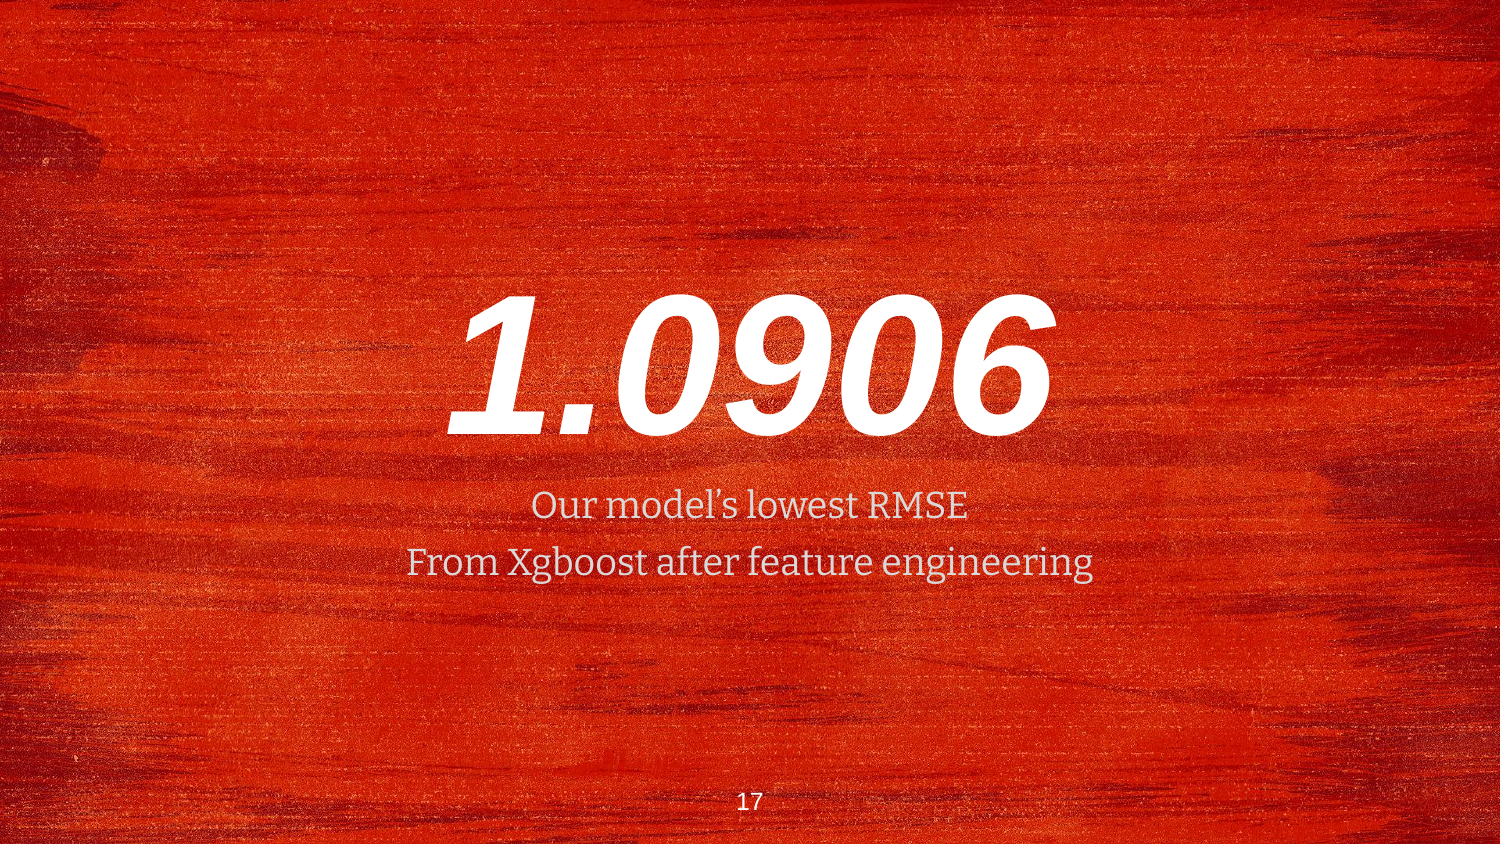

1.0906
Our model’s lowest RMSE
From Xgboost after feature engineering
17